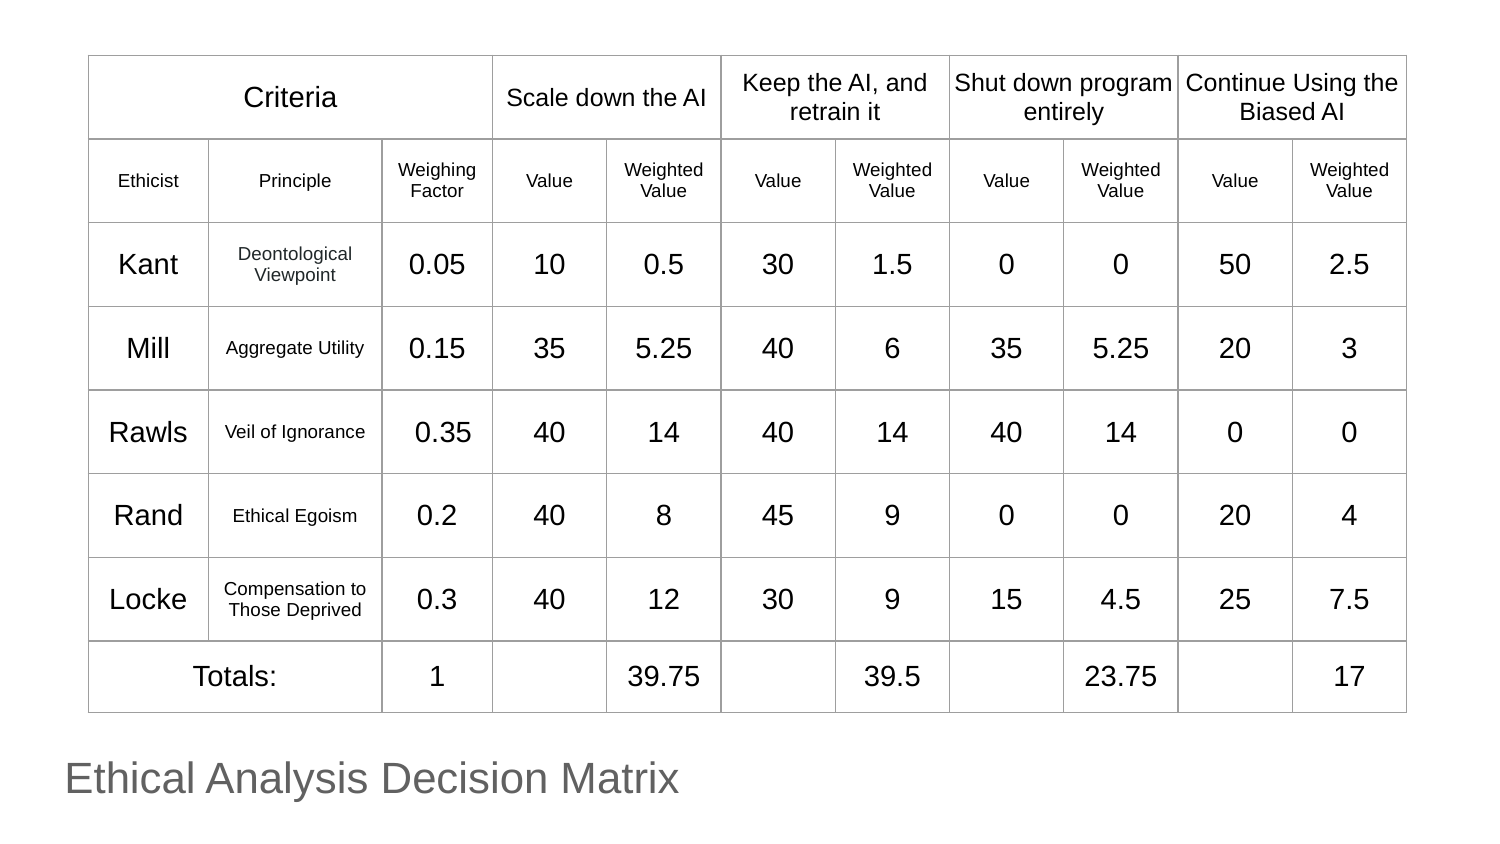

| Criteria |  |  | Scale down the AI |  | Keep the AI, and retrain it |  | Shut down program entirely |  | Continue Using the Biased AI |  |
| --- | --- | --- | --- | --- | --- | --- | --- | --- | --- | --- |
| Ethicist | Principle | Weighing Factor | Value | Weighted Value | Value | Weighted Value | Value | Weighted Value | Value | Weighted Value |
| Kant | Deontological Viewpoint | 0.05 | 10 | 0.5 | 30 | 1.5 | 0 | 0 | 50 | 2.5 |
| Mill | Aggregate Utility | 0.15 | 35 | 5.25 | 40 | 6 | 35 | 5.25 | 20 | 3 |
| Rawls | Veil of Ignorance | 0.35 | 40 | 14 | 40 | 14 | 40 | 14 | 0 | 0 |
| Rand | Ethical Egoism | 0.2 | 40 | 8 | 45 | 9 | 0 | 0 | 20 | 4 |
| Locke | Compensation to Those Deprived | 0.3 | 40 | 12 | 30 | 9 | 15 | 4.5 | 25 | 7.5 |
| Totals: |  | 1 |  | 39.75 |  | 39.5 |  | 23.75 |  | 17 |
Ethical Analysis Decision Matrix